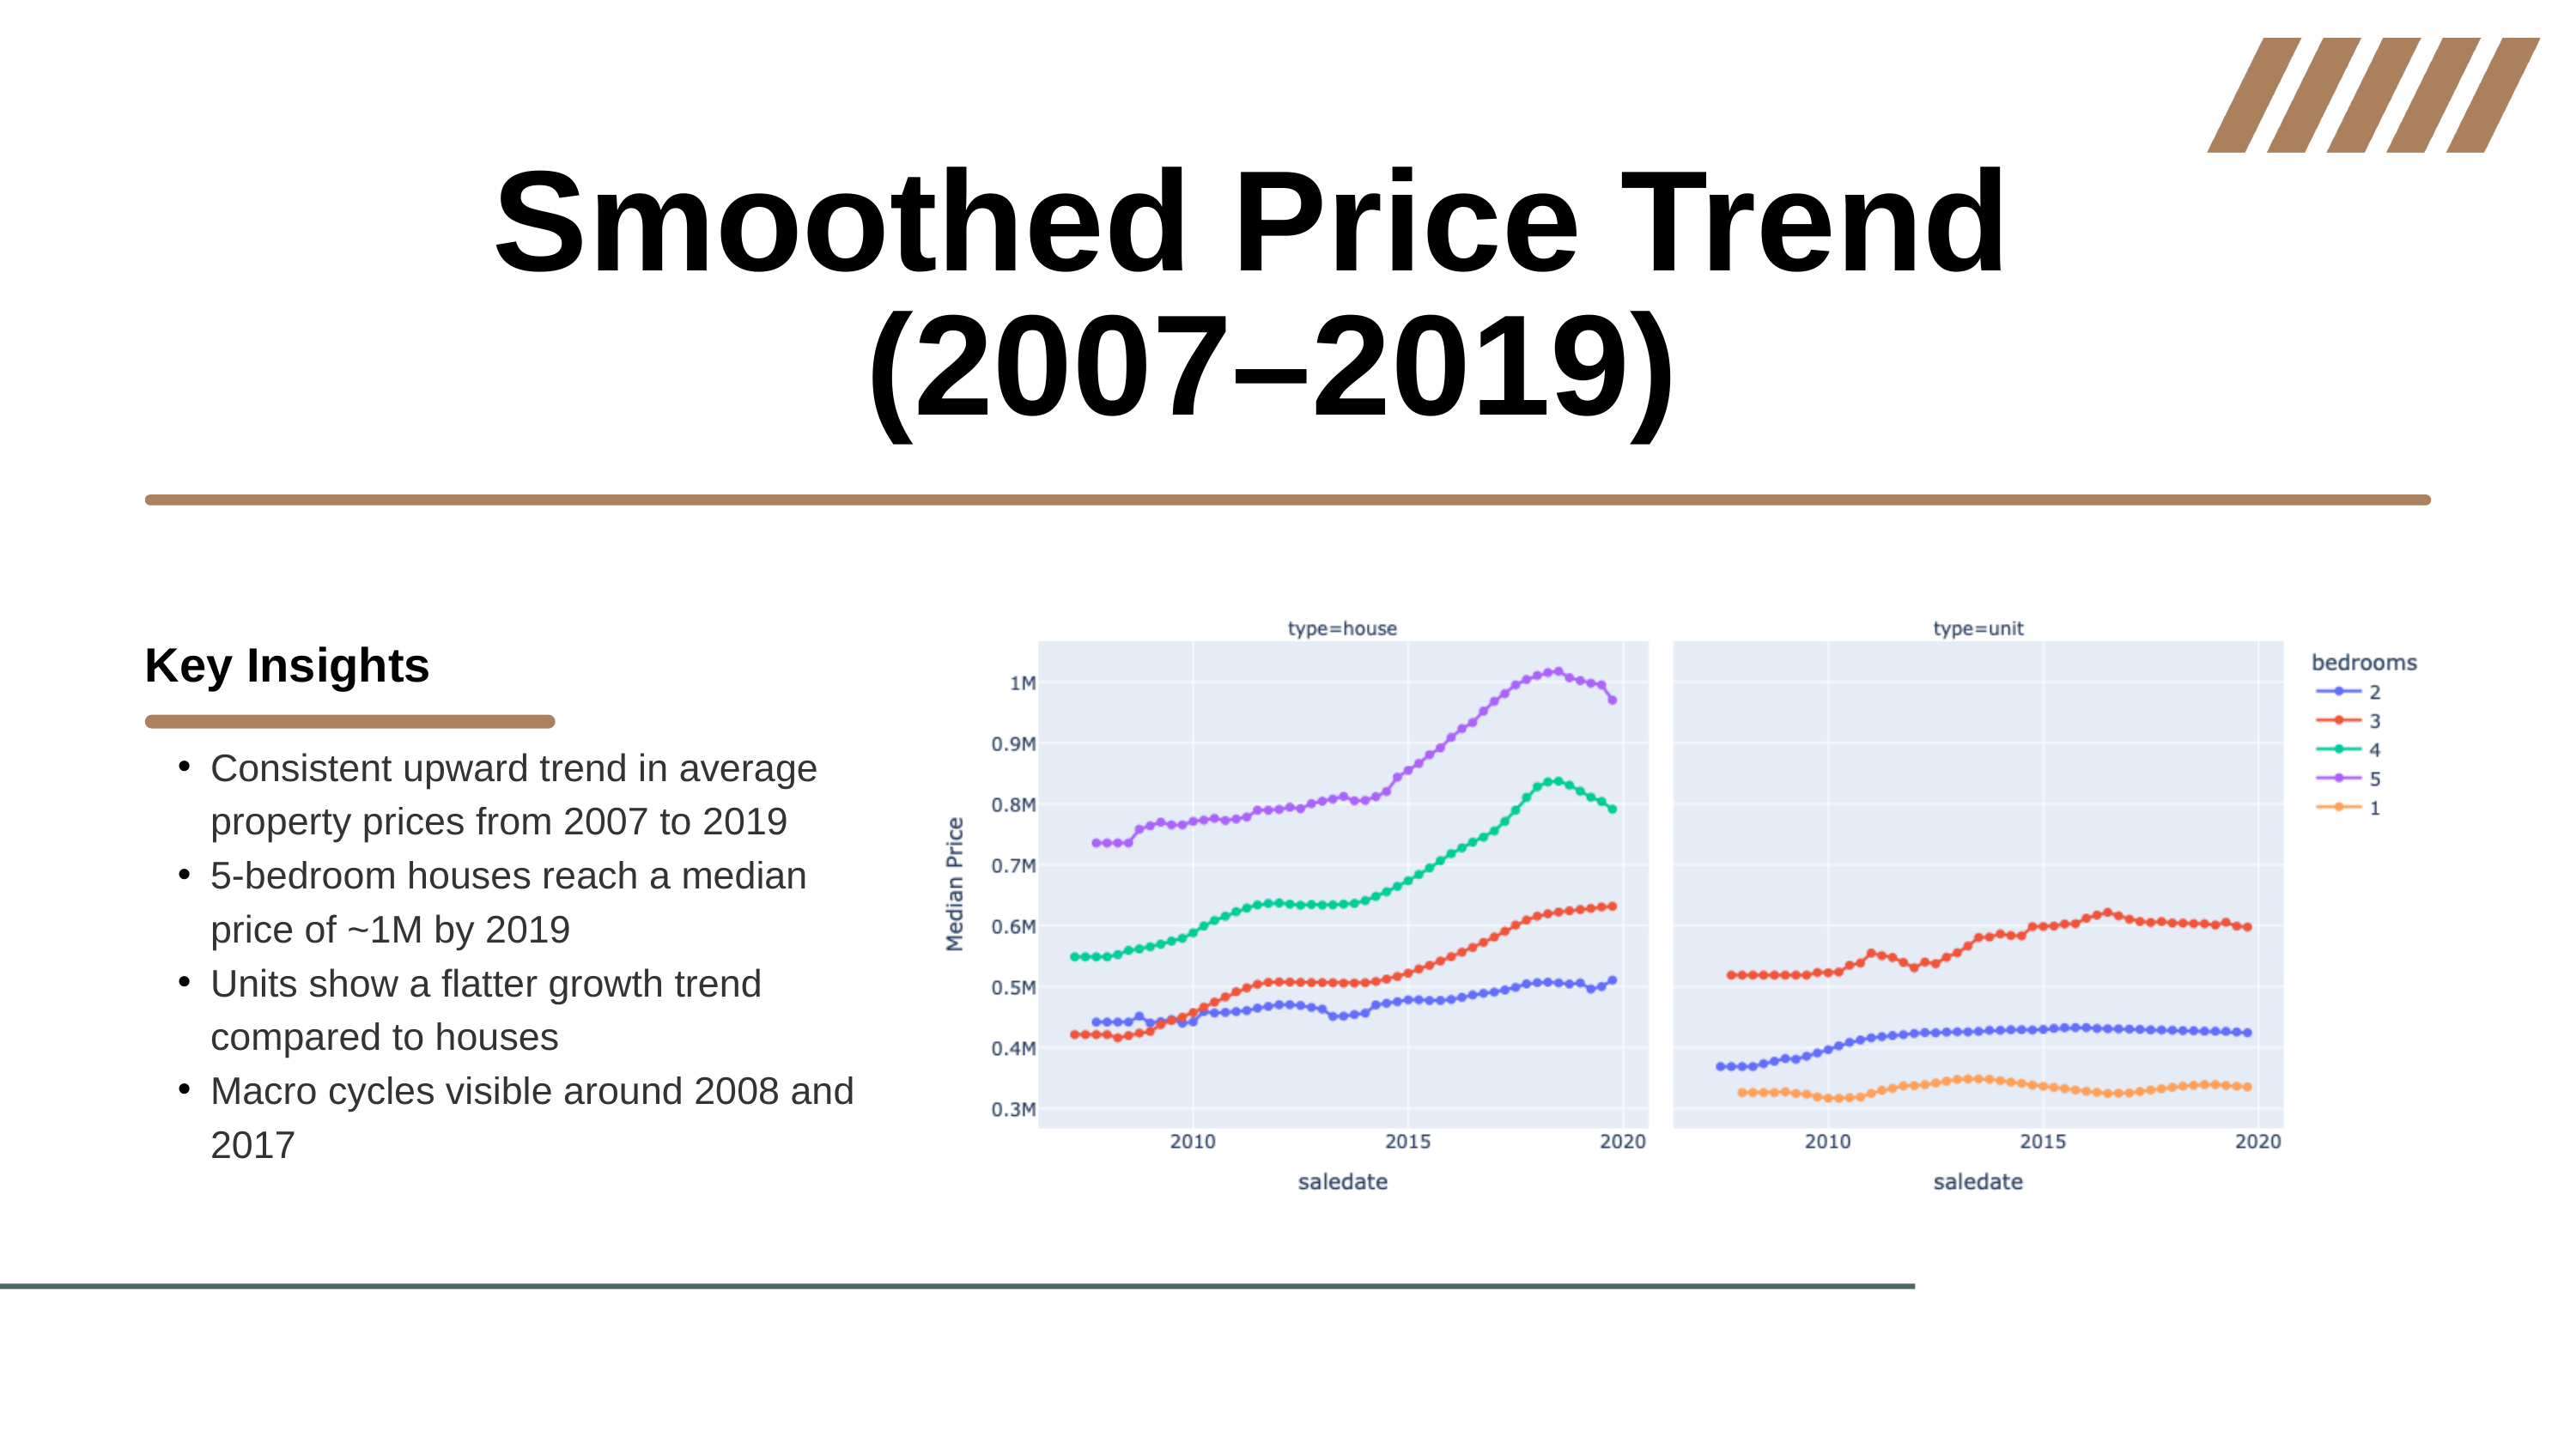

Smoothed Price Trend
(2007–2019)

Key Insights

Consistent upward trend in average property prices from 2007 to 2019
5-bedroom houses reach a median price of ~1M by 2019
Units show a flatter growth trend compared to houses
Macro cycles visible around 2008 and 2017